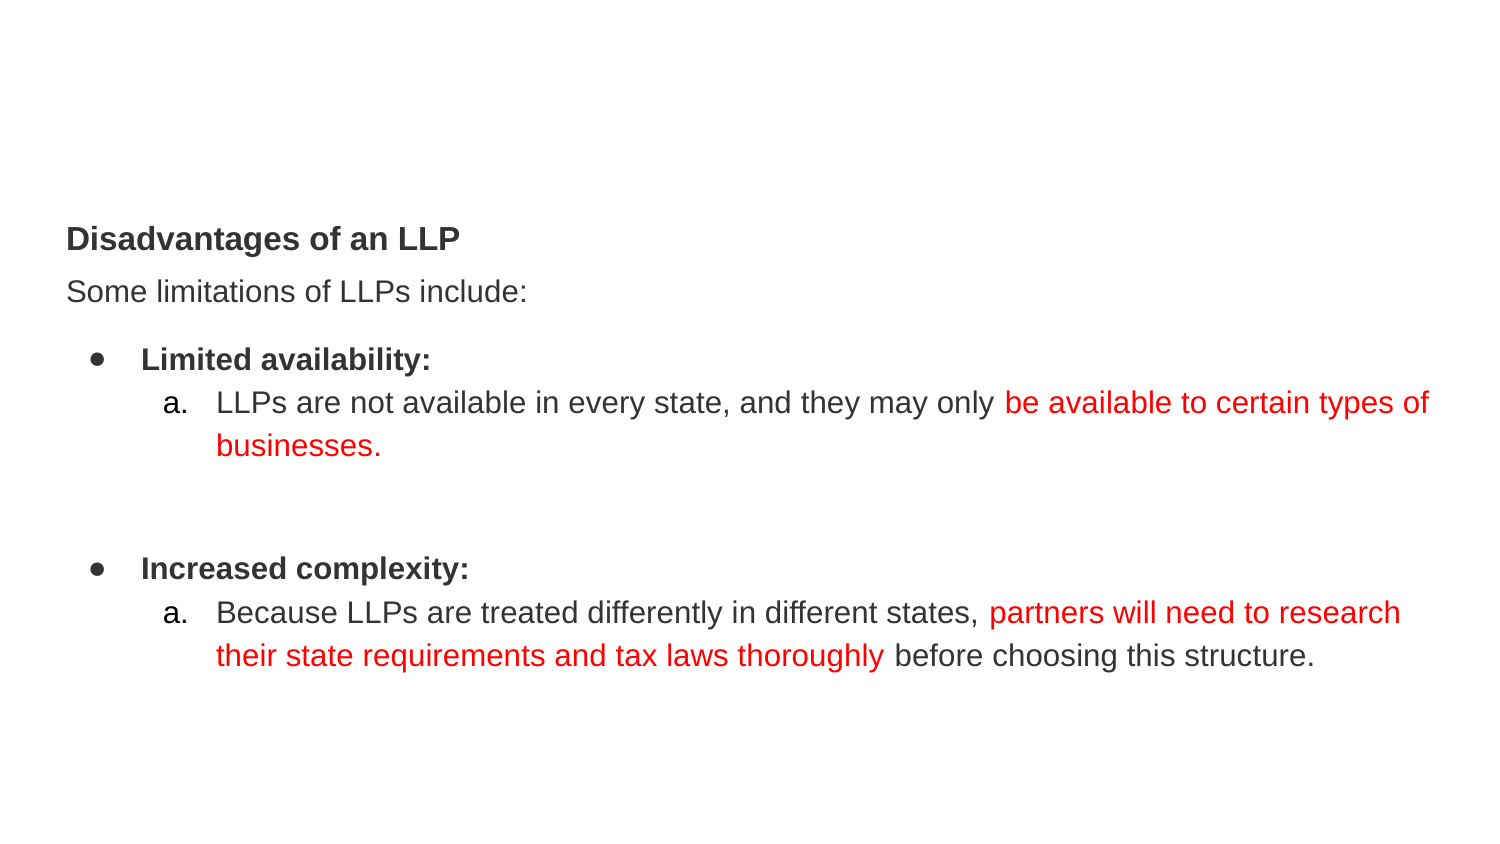

Disadvantages of an LLP
Some limitations of LLPs include:
Limited availability:
LLPs are not available in every state, and they may only be available to certain types of businesses.

Increased complexity:
Because LLPs are treated differently in different states, partners will need to research their state requirements and tax laws thoroughly before choosing this structure.